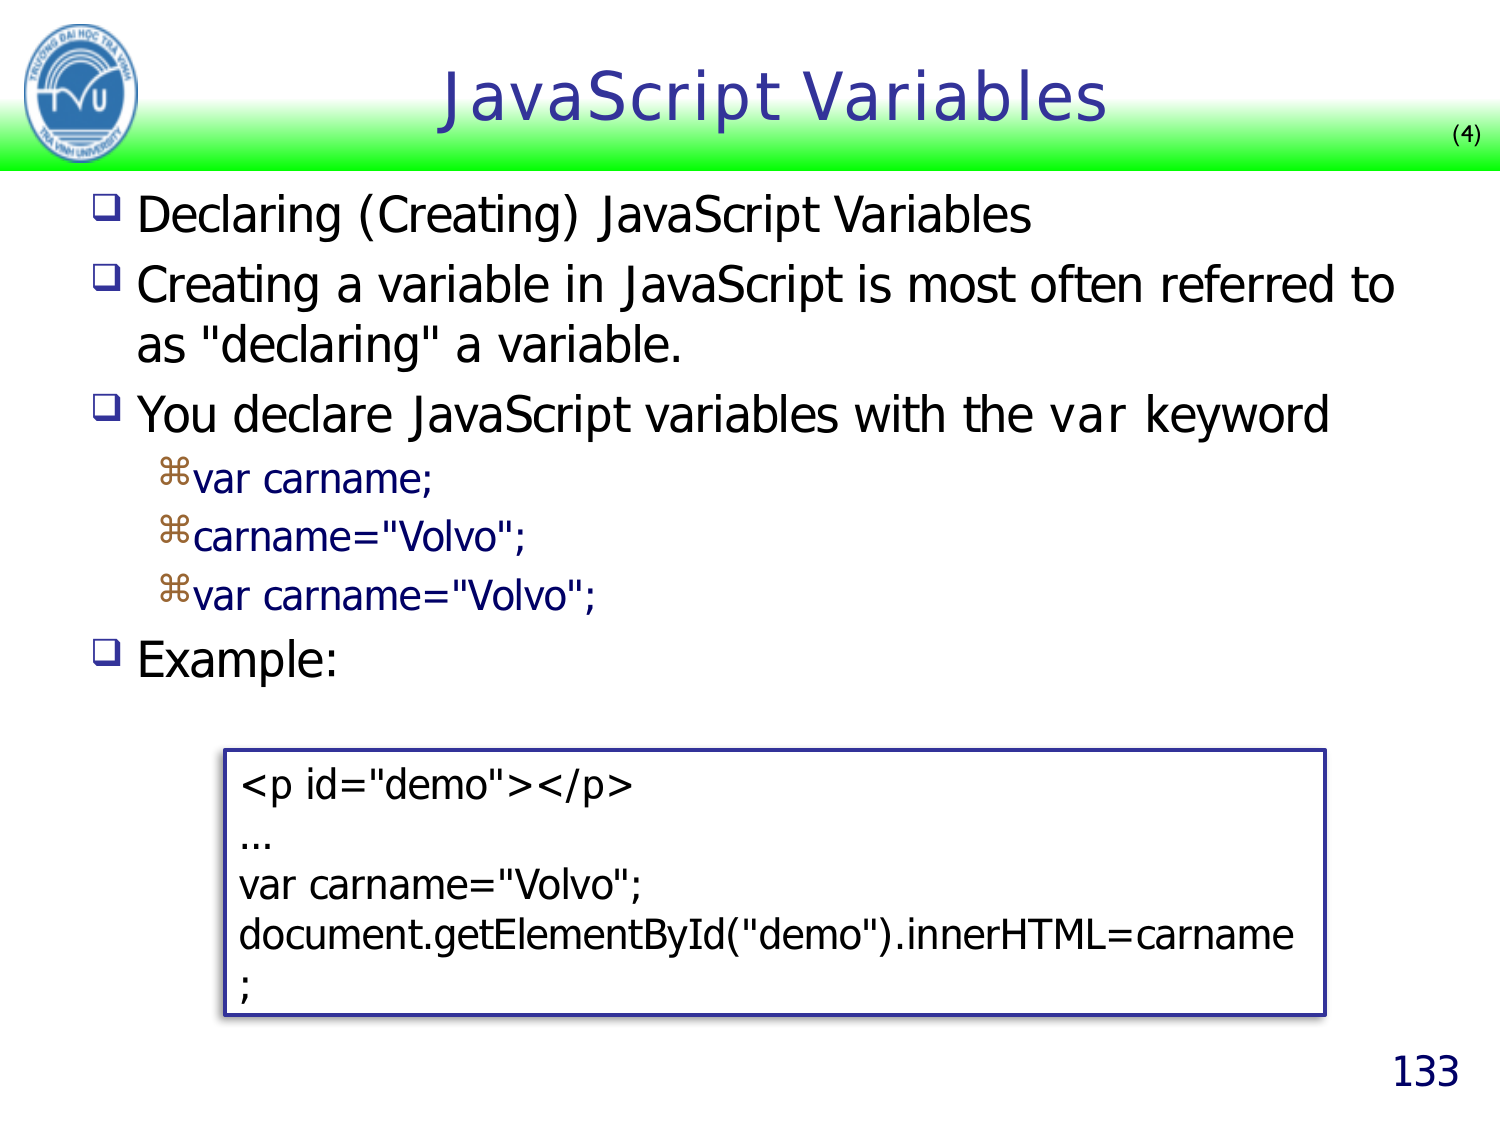

# JavaScript Variables
(4)
Declaring (Creating) JavaScript Variables
Creating a variable in JavaScript is most often referred to as "declaring" a variable.
You declare JavaScript variables with the var keyword
var carname;
carname="Volvo";
var carname="Volvo";
Example:
<p id="demo"></p>
…
var carname="Volvo";
document.getElementById("demo").innerHTML=carname;
133